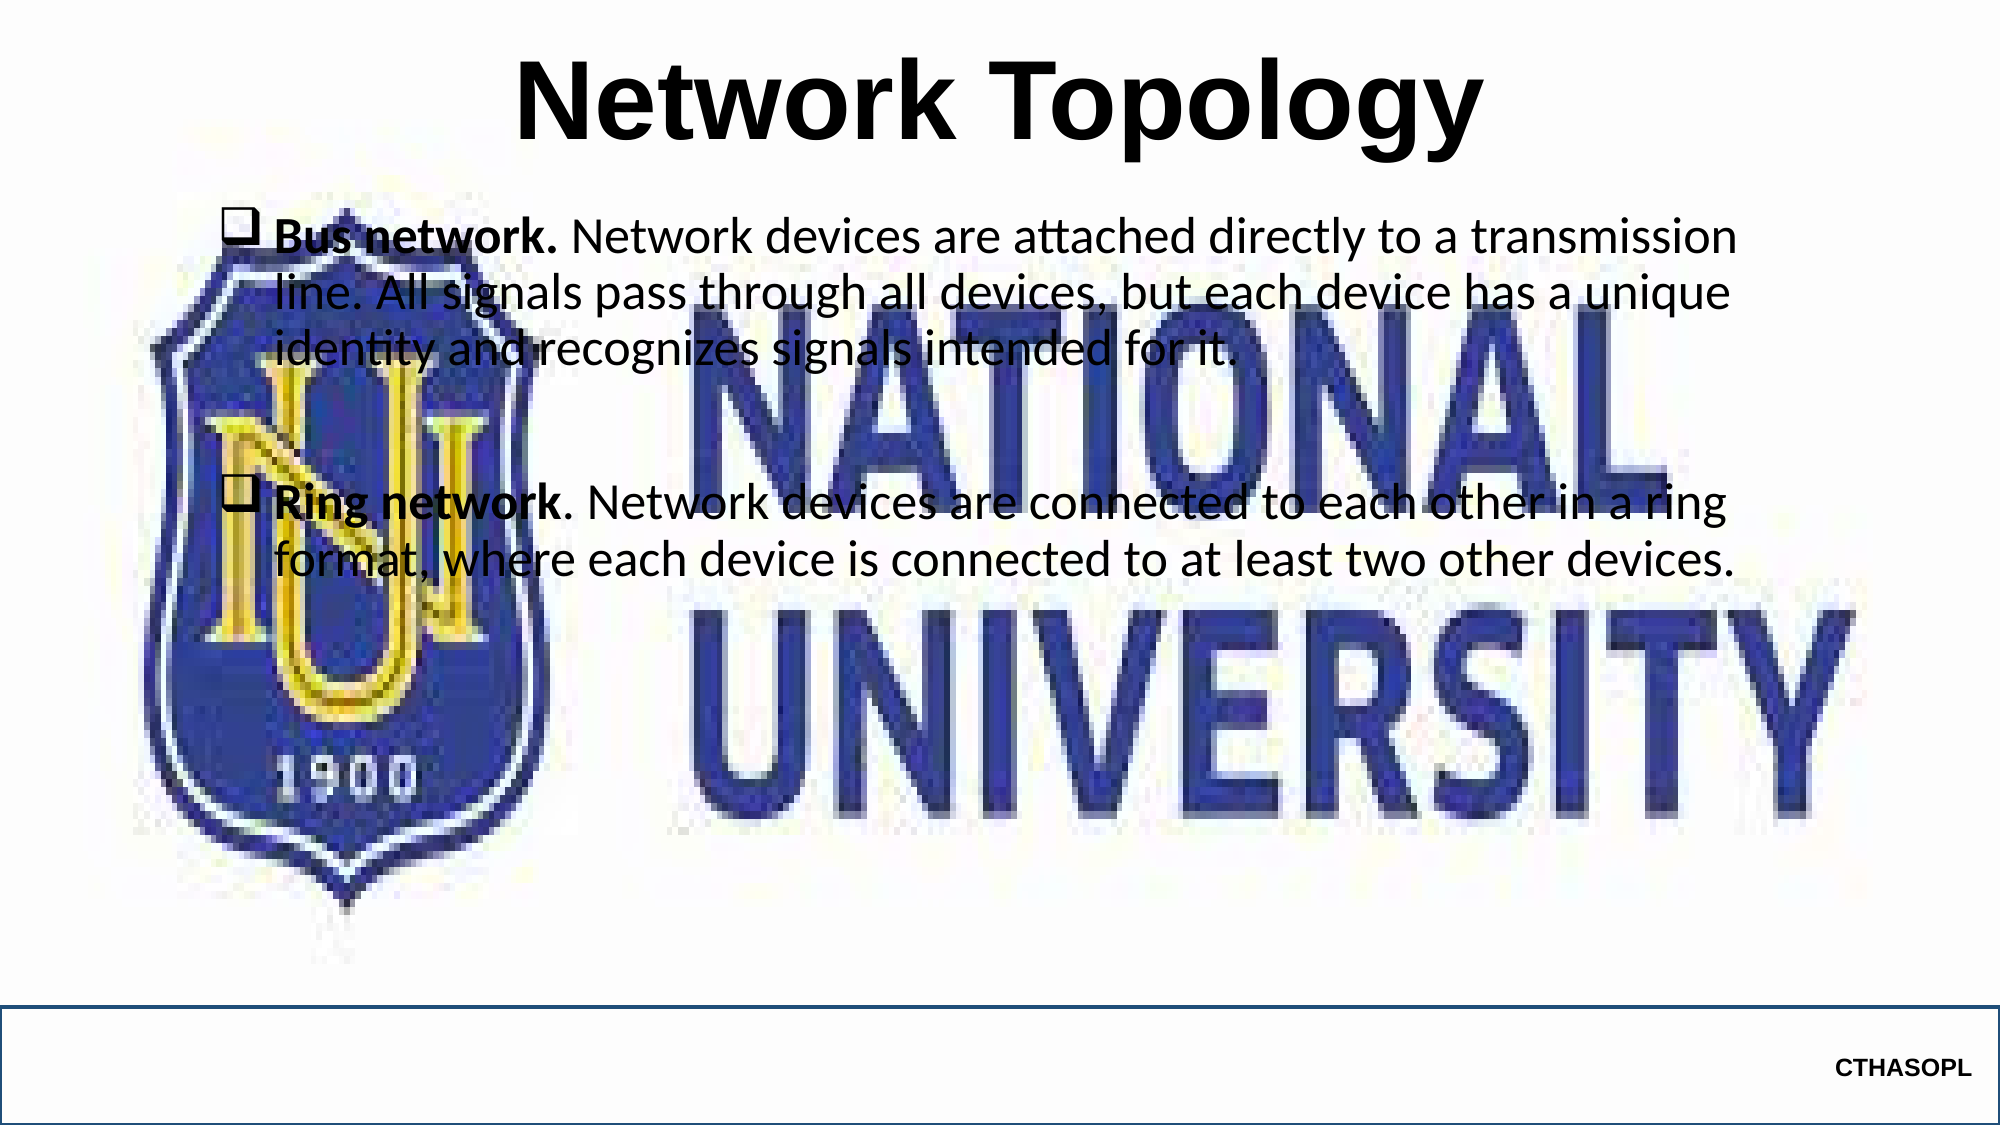

# Network Topology
Bus network. Network devices are attached directly to a transmission line. All signals pass through all devices, but each device has a unique identity and recognizes signals intended for it.

Ring network. Network devices are connected to each other in a ring format, where each device is connected to at least two other devices.
CTHASOPL